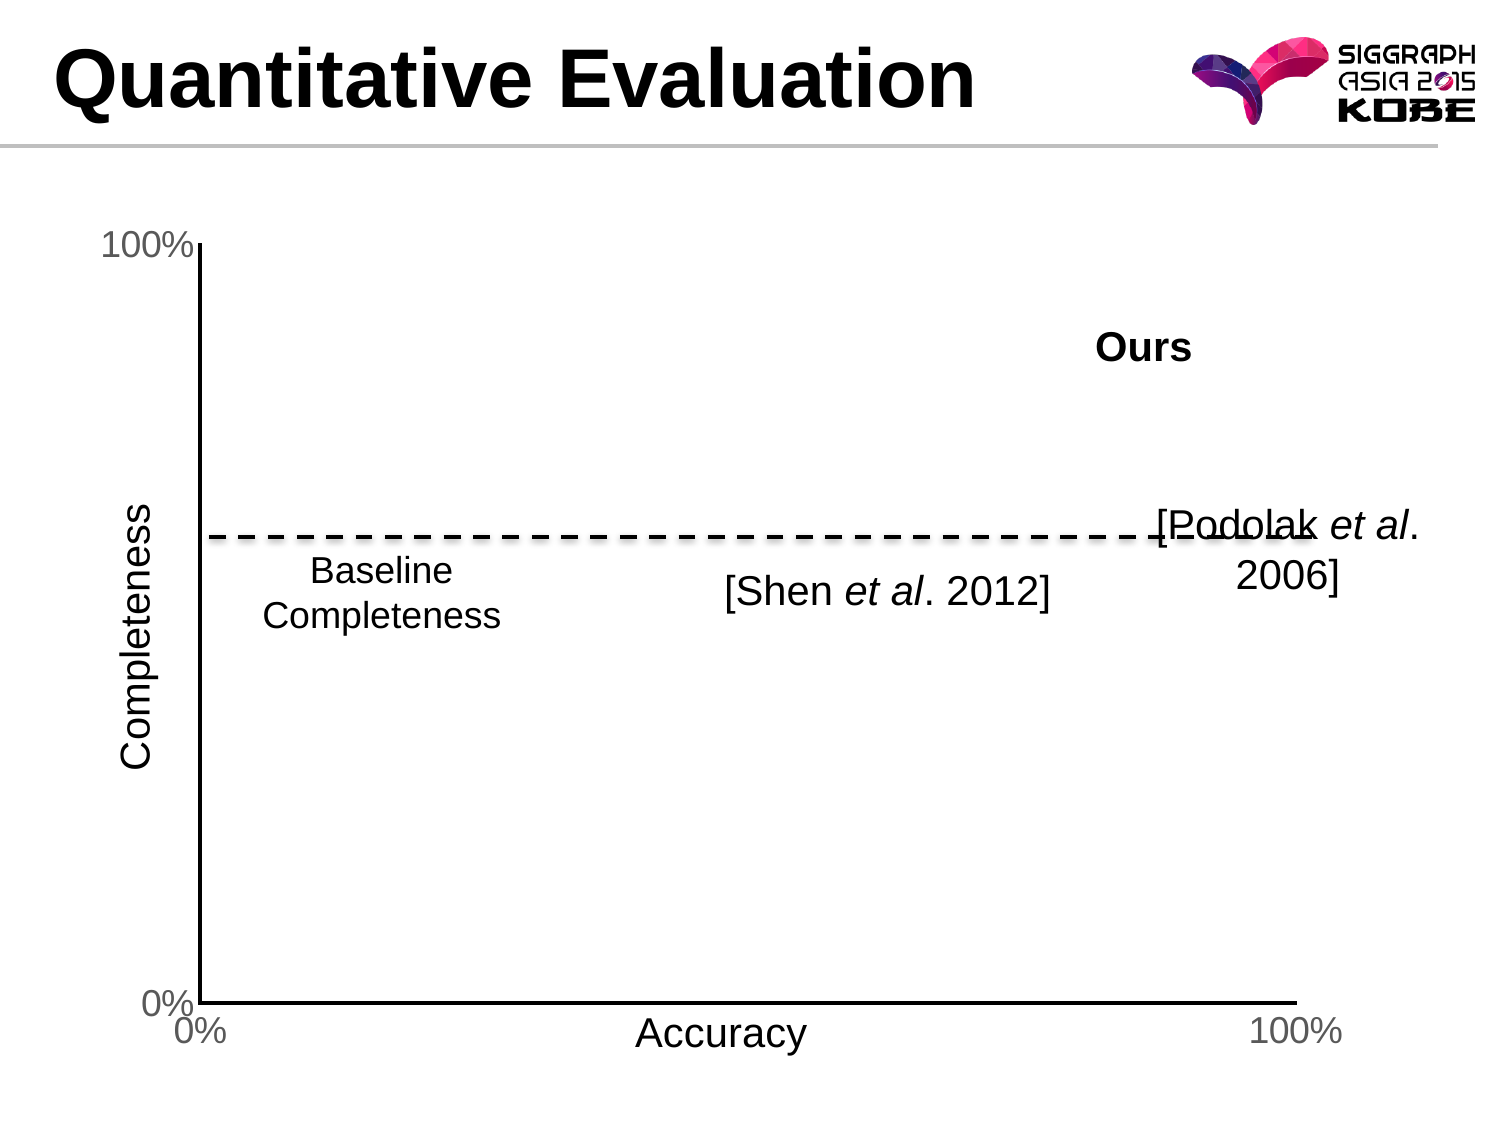

# Quantitative Evaluation

### Chart

| Category | Y-Values |
|---|---|
Ours
[Podolak et al.
2006]
Completeness
Baseline
Completeness
[Shen et al. 2012]
Accuracy